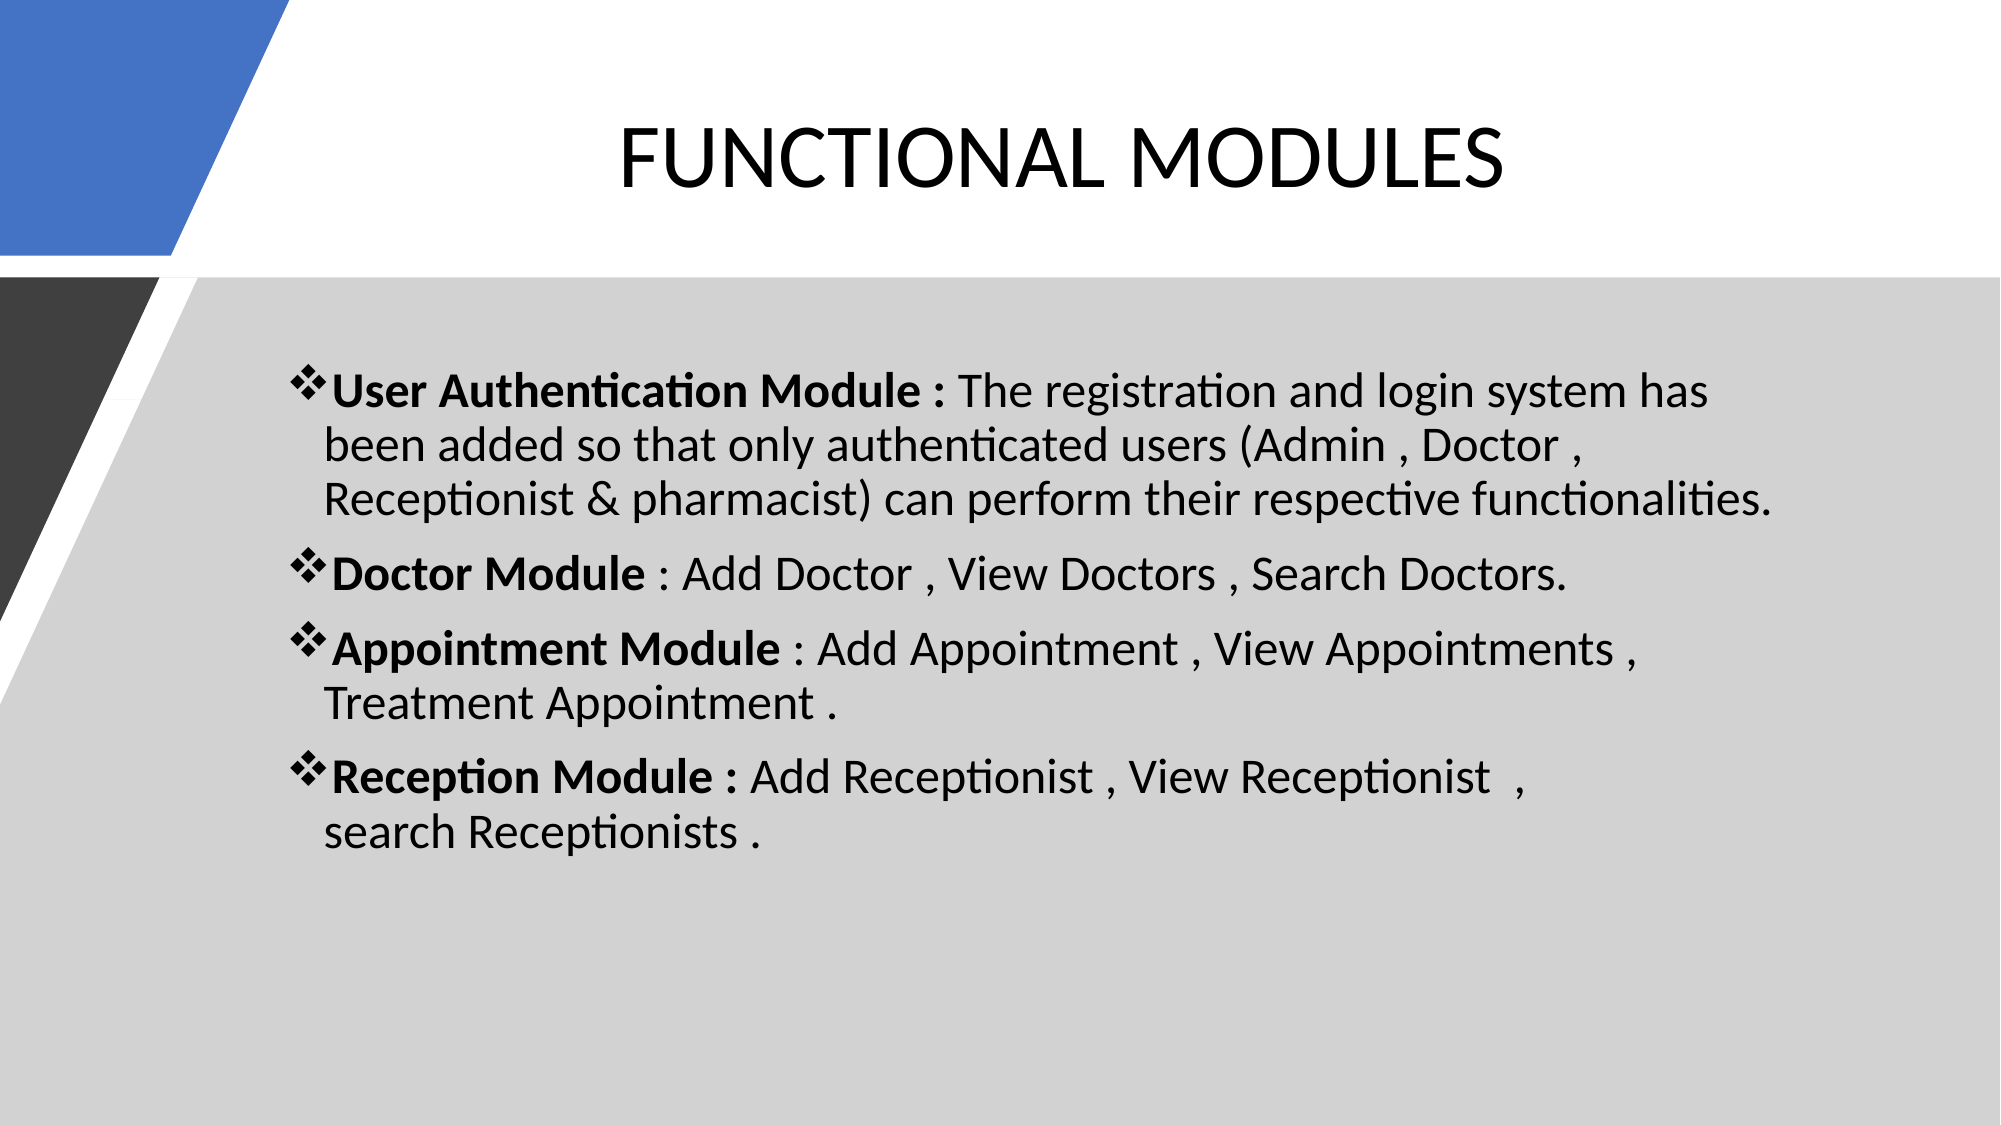

# FUNCTIONAL MODULES

User Authentication Module : The registration and login system has been added so that only authenticated users (Admin , Doctor , Receptionist & pharmacist) can perform their respective functionalities.
Doctor Module : Add Doctor , View Doctors , Search Doctors.
Appointment Module : Add Appointment , View Appointments , Treatment Appointment .
Reception Module : Add Receptionist , View Receptionist  , search Receptionists .